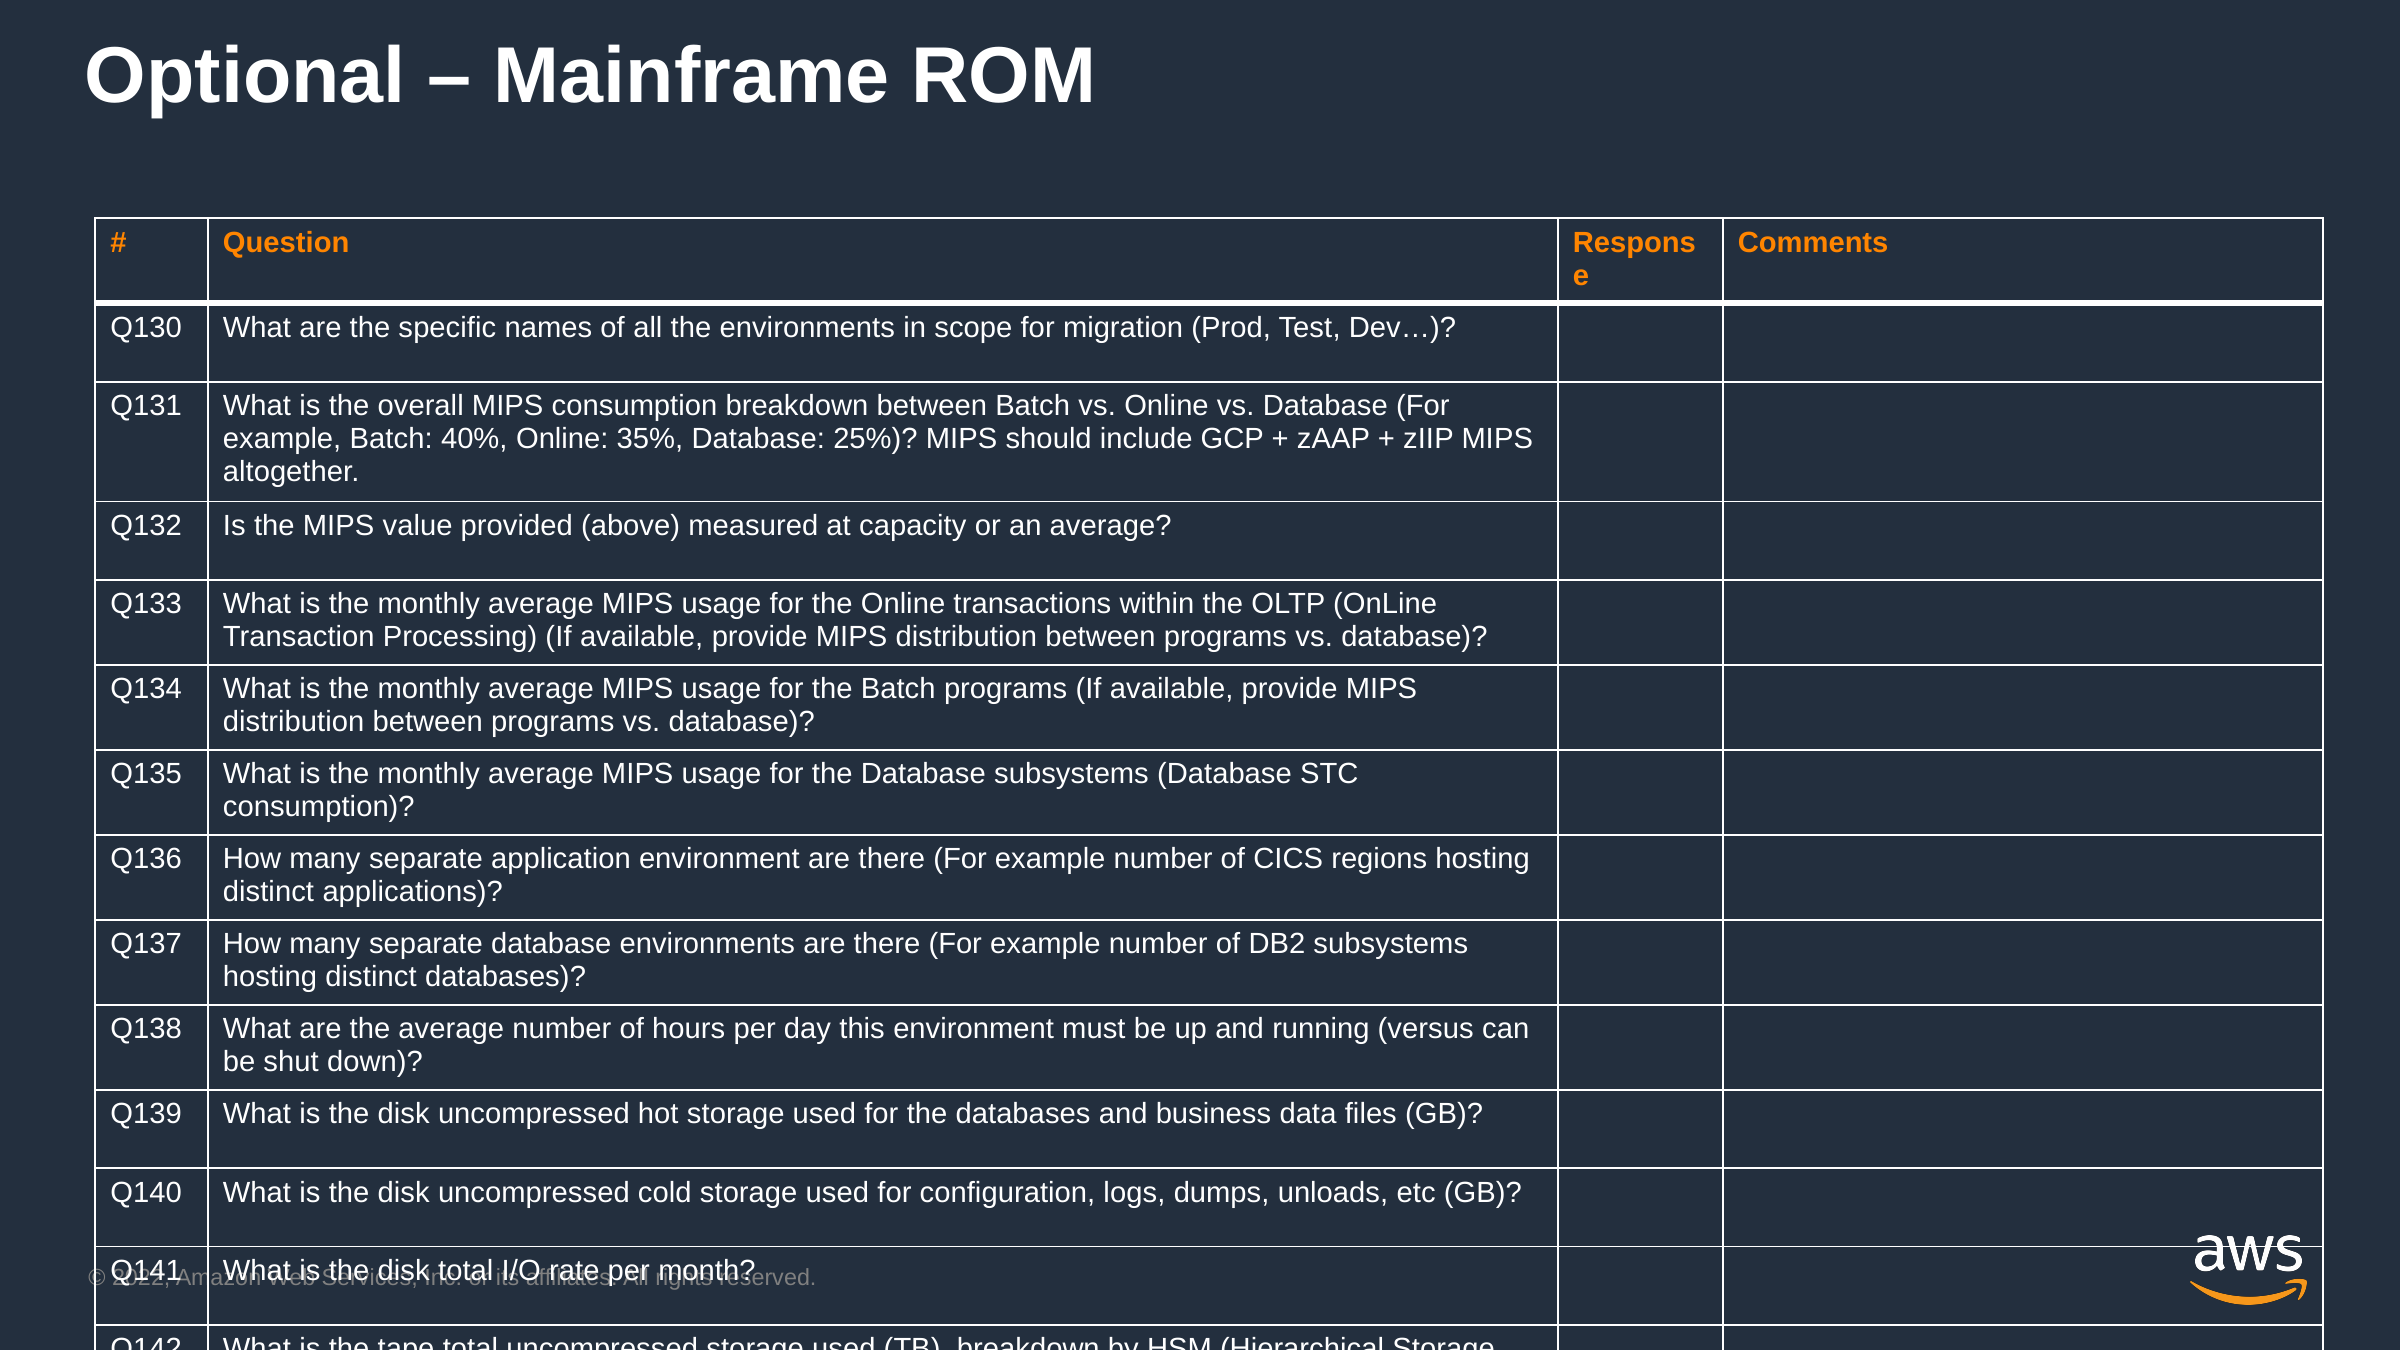

Optional – Mainframe ROM
| # | Question | Response | Comments |
| --- | --- | --- | --- |
| Q130 | What are the specific names of all the environments in scope for migration (Prod, Test, Dev…)? |  |  |
| Q131 | What is the overall MIPS consumption breakdown between Batch vs. Online vs. Database (For example, Batch: 40%, Online: 35%, Database: 25%)? MIPS should include GCP + zAAP + zIIP MIPS altogether. |  |  |
| Q132 | Is the MIPS value provided (above) measured at capacity or an average? |  |  |
| Q133 | What is the monthly average MIPS usage for the Online transactions within the OLTP (OnLine Transaction Processing) (If available, provide MIPS distribution between programs vs. database)? |  |  |
| Q134 | What is the monthly average MIPS usage for the Batch programs (If available, provide MIPS distribution between programs vs. database)? |  |  |
| Q135 | What is the monthly average MIPS usage for the Database subsystems (Database STC consumption)? |  |  |
| Q136 | How many separate application environment are there (For example number of CICS regions hosting distinct applications)? |  |  |
| Q137 | How many separate database environments are there (For example number of DB2 subsystems hosting distinct databases)? |  |  |
| Q138 | What are the average number of hours per day this environment must be up and running (versus can be shut down)? |  |  |
| Q139 | What is the disk uncompressed hot storage used for the databases and business data files (GB)? |  |  |
| Q140 | What is the disk uncompressed cold storage used for configuration, logs, dumps, unloads, etc (GB)? |  |  |
| Q141 | What is the disk total I/O rate per month? |  |  |
| Q142 | What is the tape total uncompressed storage used (TB), breakdown by HSM (Hierarchical Storage Management) migrate / SMS (Storage Management Subsystem) and backup (For example, 10TB HSM migrate/SMS, 20TB backup)? |  |  |
| Q143 | What is the tape uncompressed storage retrieval per month (TB), breakdown by HSM migrate/SMS and backup (For example, 10TB HSM migrate/SMS, 2TB backup)? |  |  |
| Q144 | How much data is transferred out of the mainframe per month (GB; Amount of data transferred out of the legacy environment back to distributed systems. Any data; any file; any transaction; any report; any response. Everything altogether)? |  |  |
| Q145 | What is the projected MIPS growth over the next 3 years (organic growth)? |  |  |
| Q146 | If SCRT is being used by the customer for an IBM mainframe, Sub-Capacity Reporting Tool (SCRT) report for the last 3 months? |  |  |
| Q147 | How much percentage of the compute, storage, database, and networking should be considered for the Dev evironment? |  |  |
| Q148 | How much percentage of the compute, storage, database, and networking should be considered for the Test environment? |  |  |